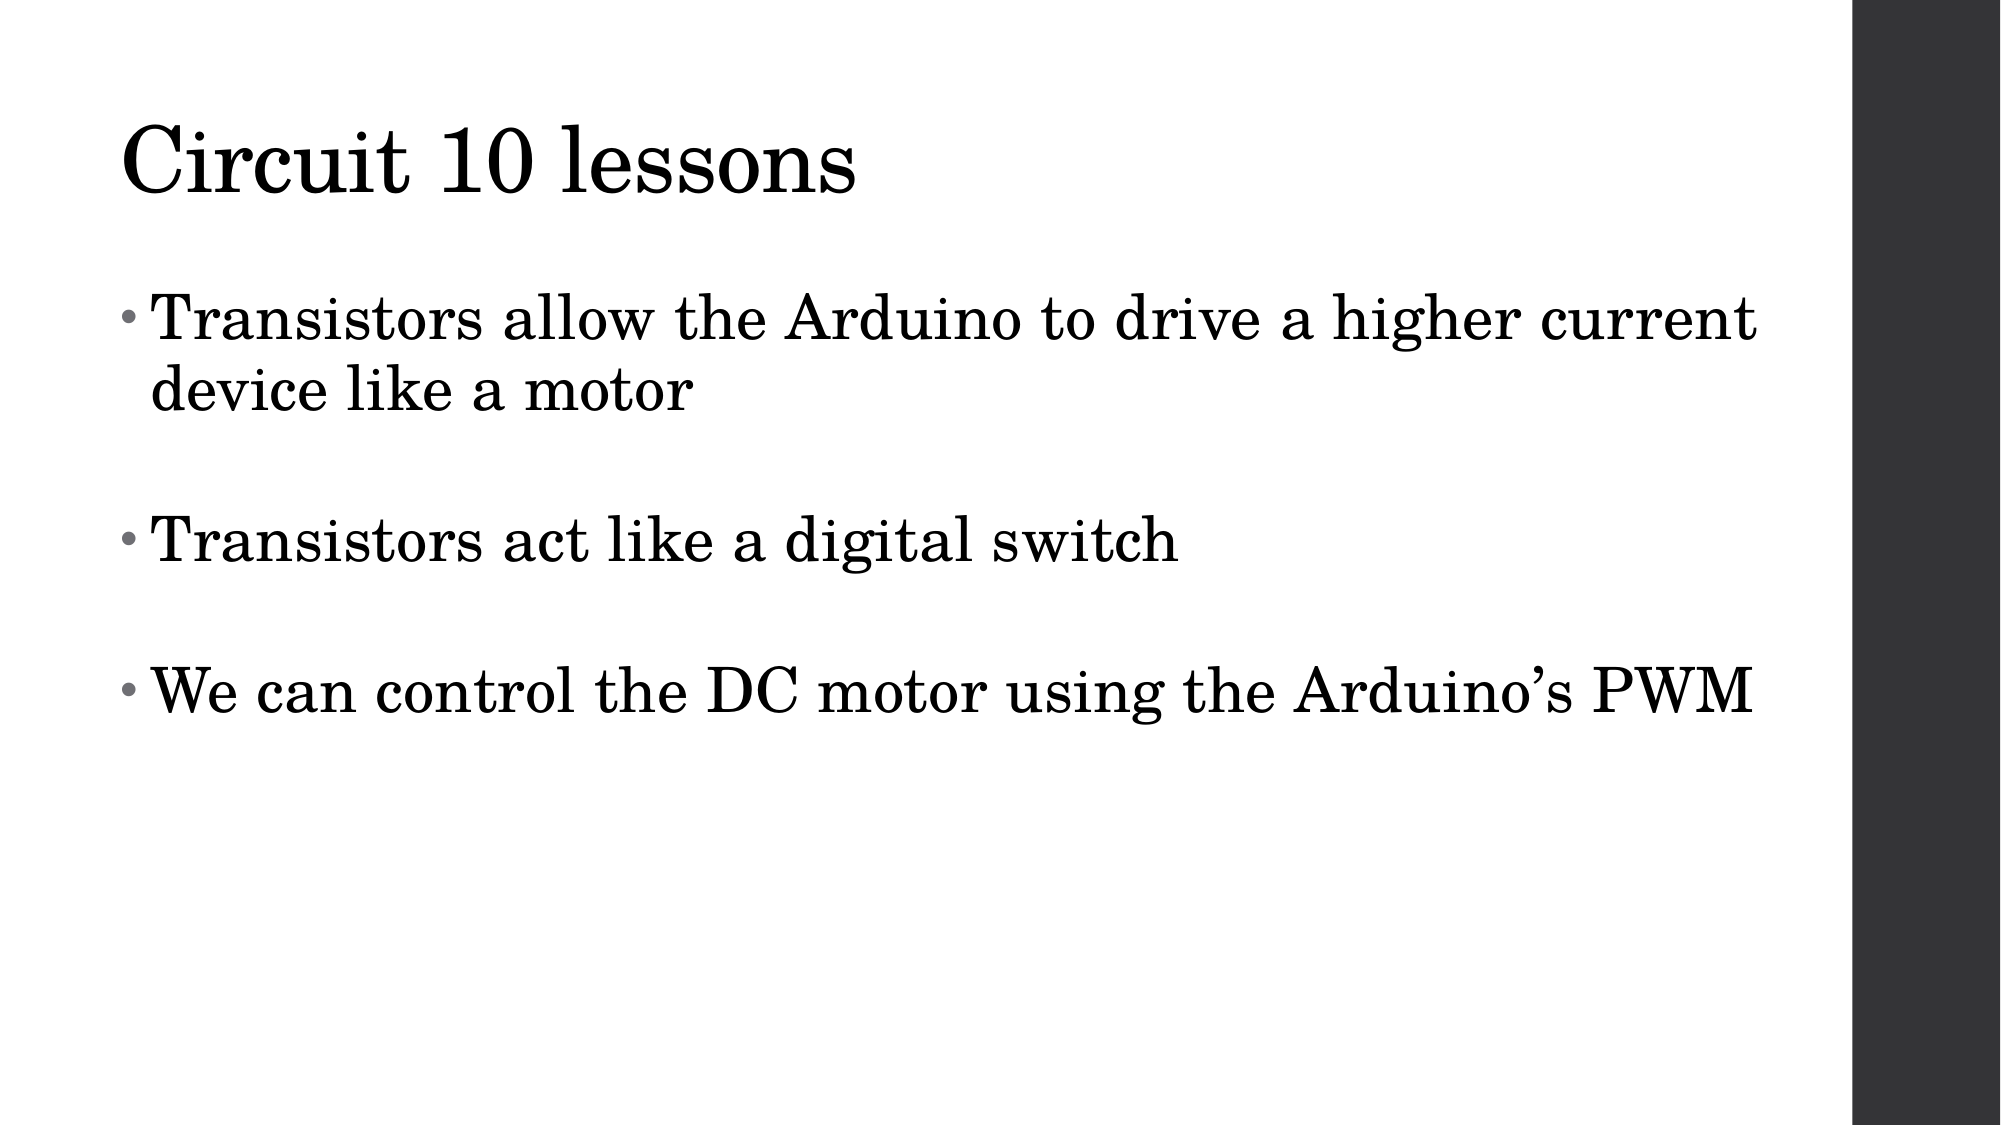

# Circuit 10 lessons
Transistors allow the Arduino to drive a higher current device like a motor

Transistors act like a digital switch

We can control the DC motor using the Arduino’s PWM